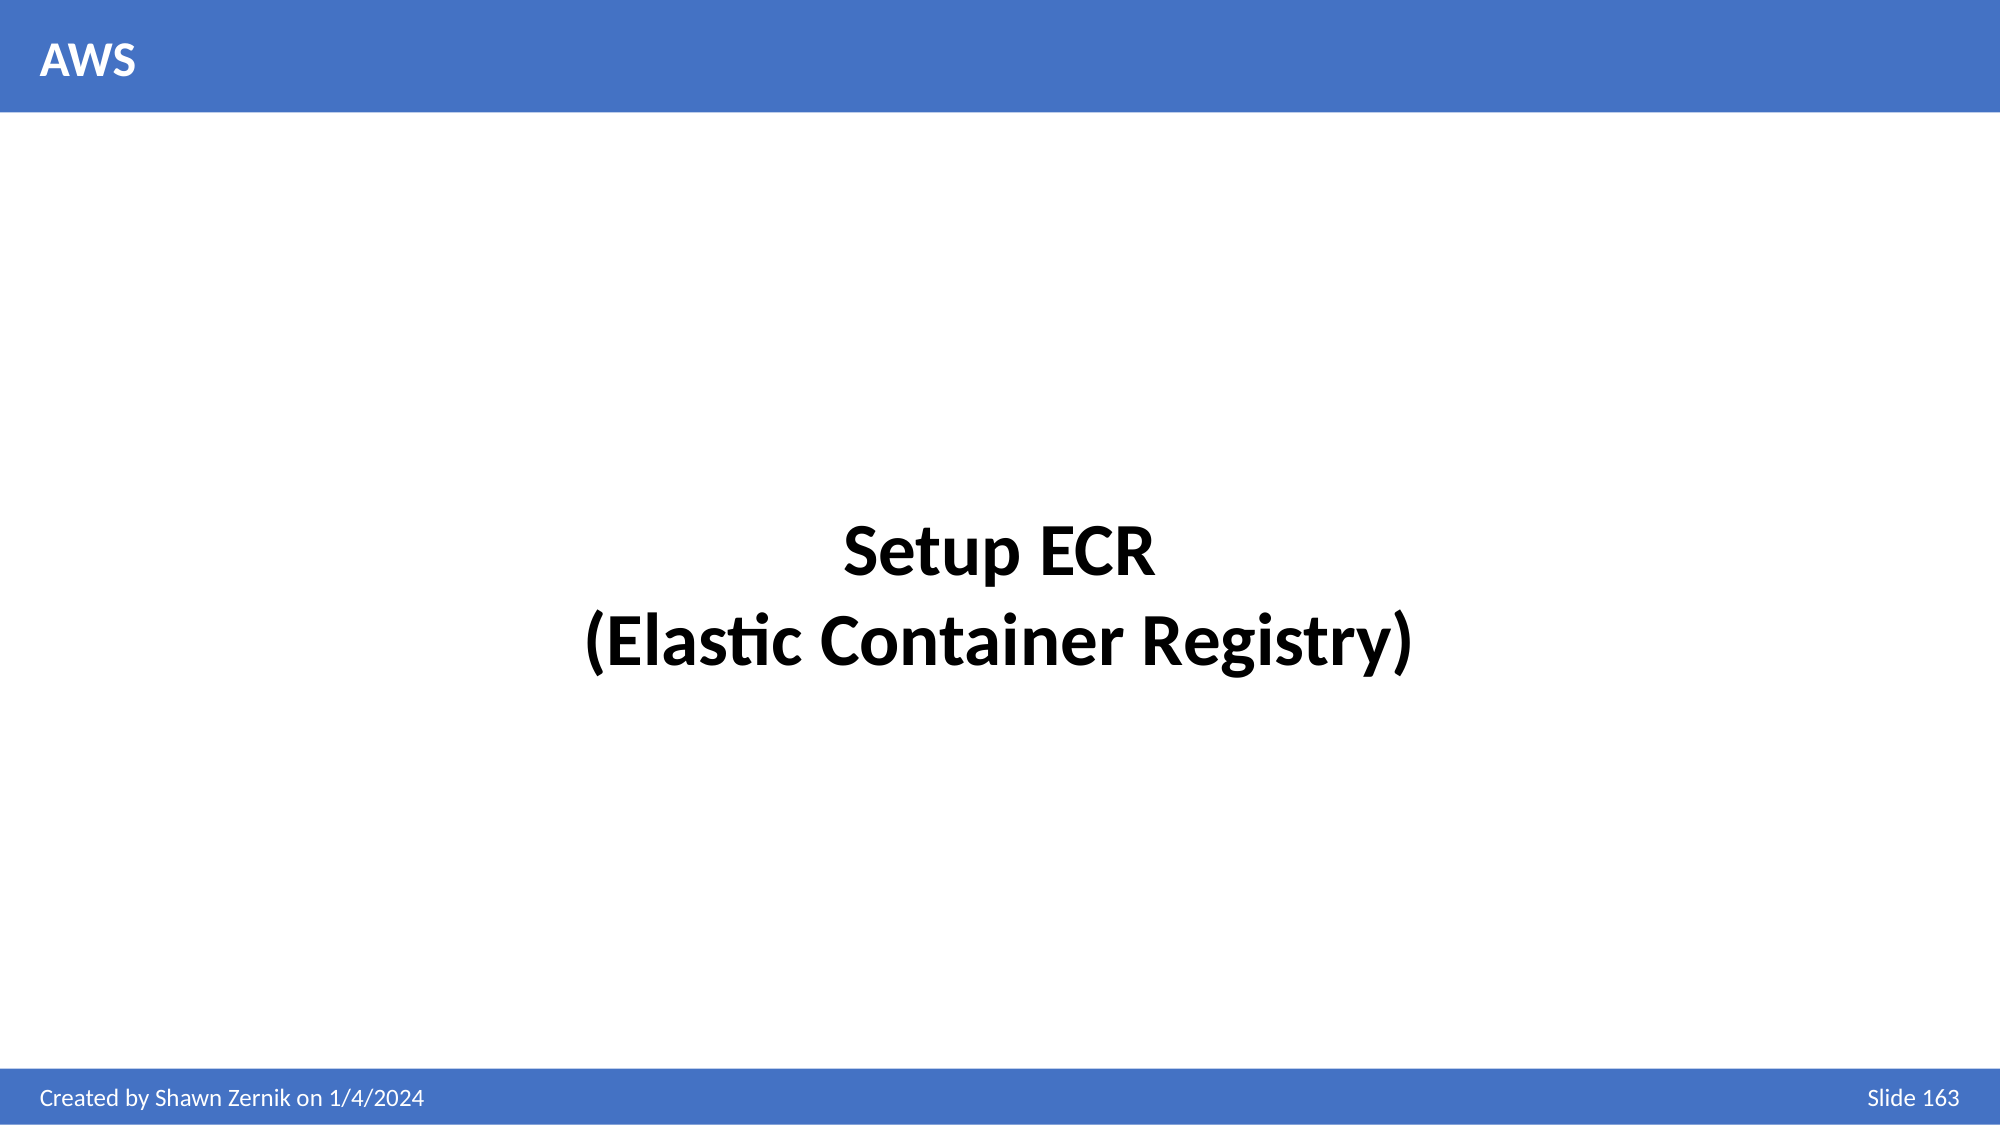

AWS
Setup ECR
(Elastic Container Registry)

Created by Shawn Zernik on 1/4/2024
Slide 163